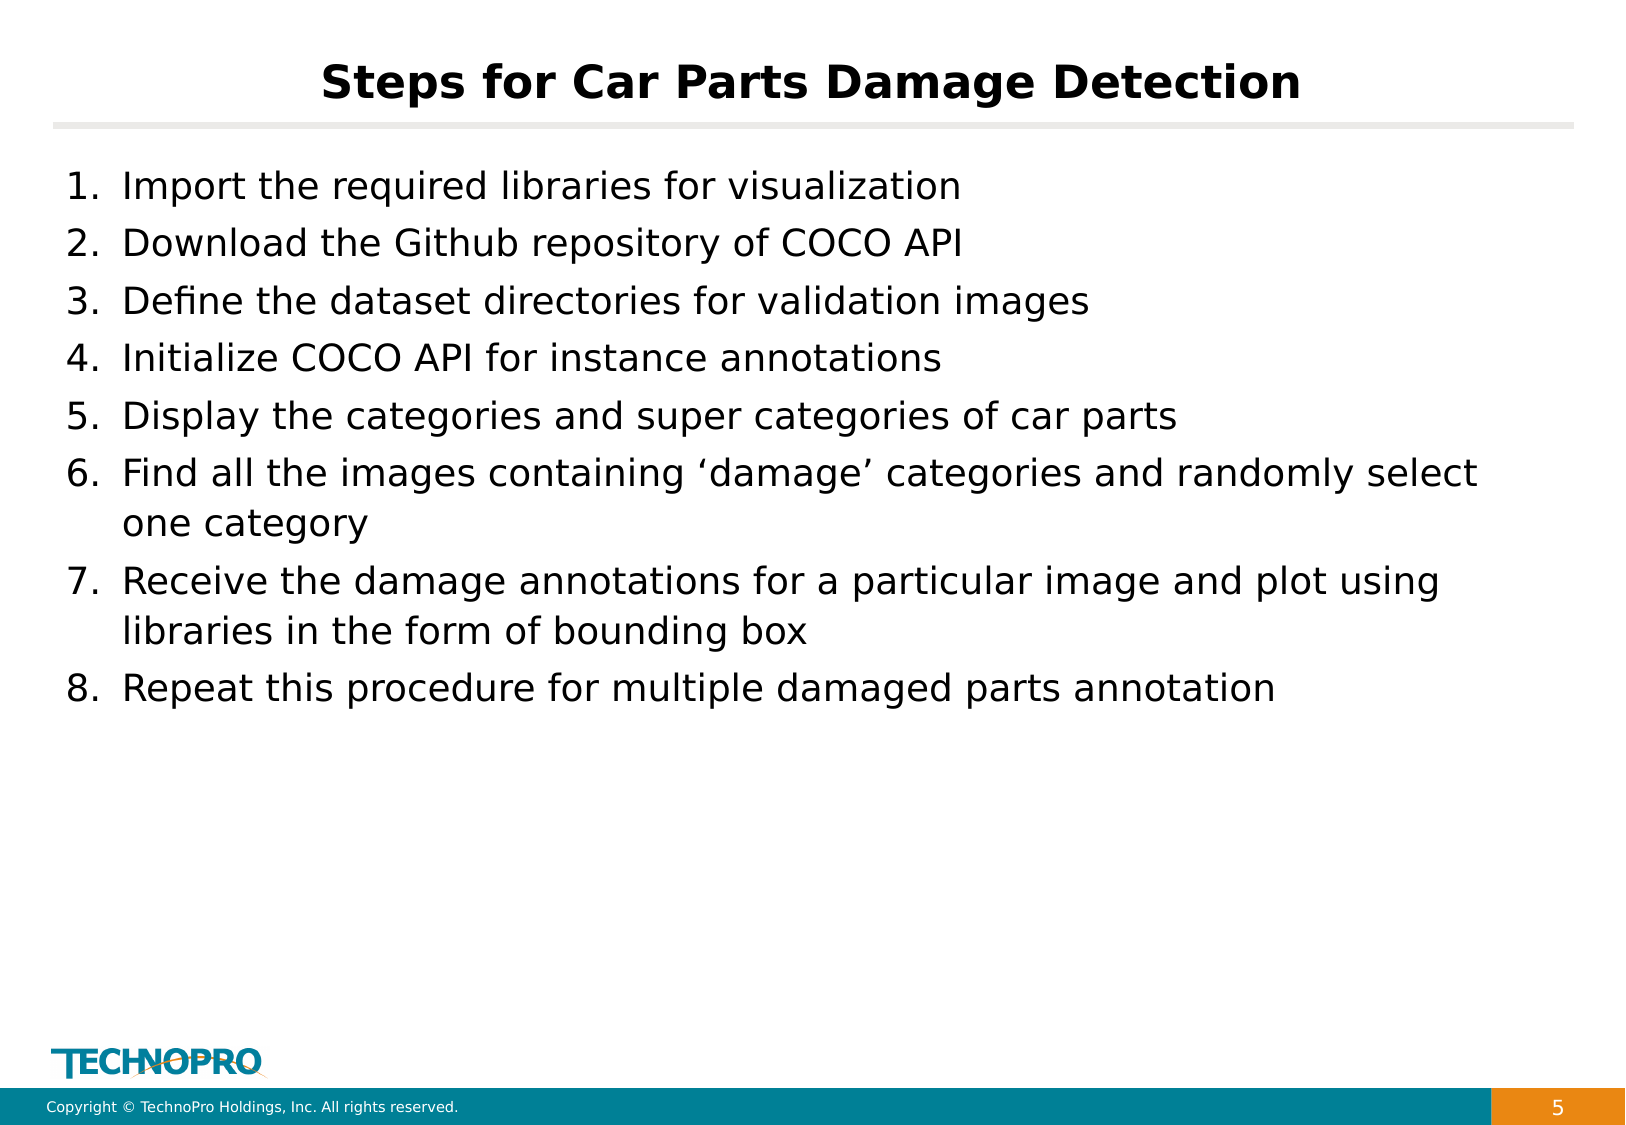

# Steps for Car Parts Damage Detection
Import the required libraries for visualization
Download the Github repository of COCO API
Define the dataset directories for validation images
Initialize COCO API for instance annotations
Display the categories and super categories of car parts
Find all the images containing ‘damage’ categories and randomly select one category
Receive the damage annotations for a particular image and plot using libraries in the form of bounding box
Repeat this procedure for multiple damaged parts annotation

5